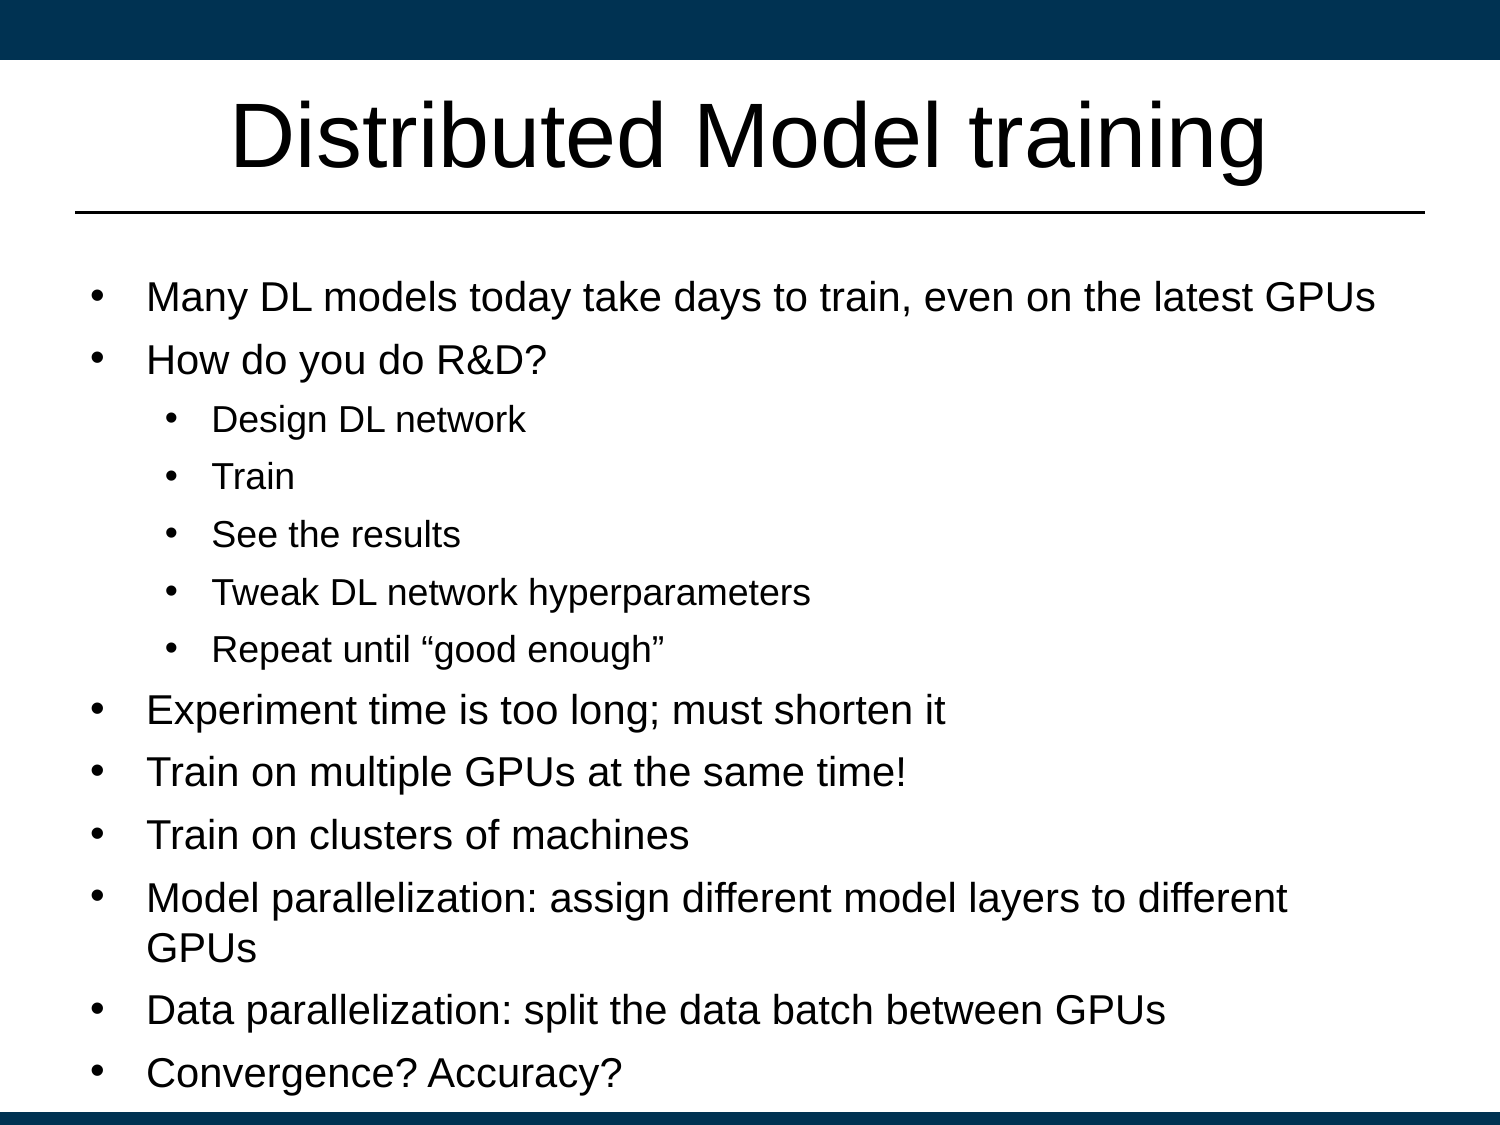

# Distributed Model training
Many DL models today take days to train, even on the latest GPUs
How do you do R&D?
Design DL network
Train
See the results
Tweak DL network hyperparameters
Repeat until “good enough”
Experiment time is too long; must shorten it
Train on multiple GPUs at the same time!
Train on clusters of machines
Model parallelization: assign different model layers to different GPUs
Data parallelization: split the data batch between GPUs
Convergence? Accuracy?